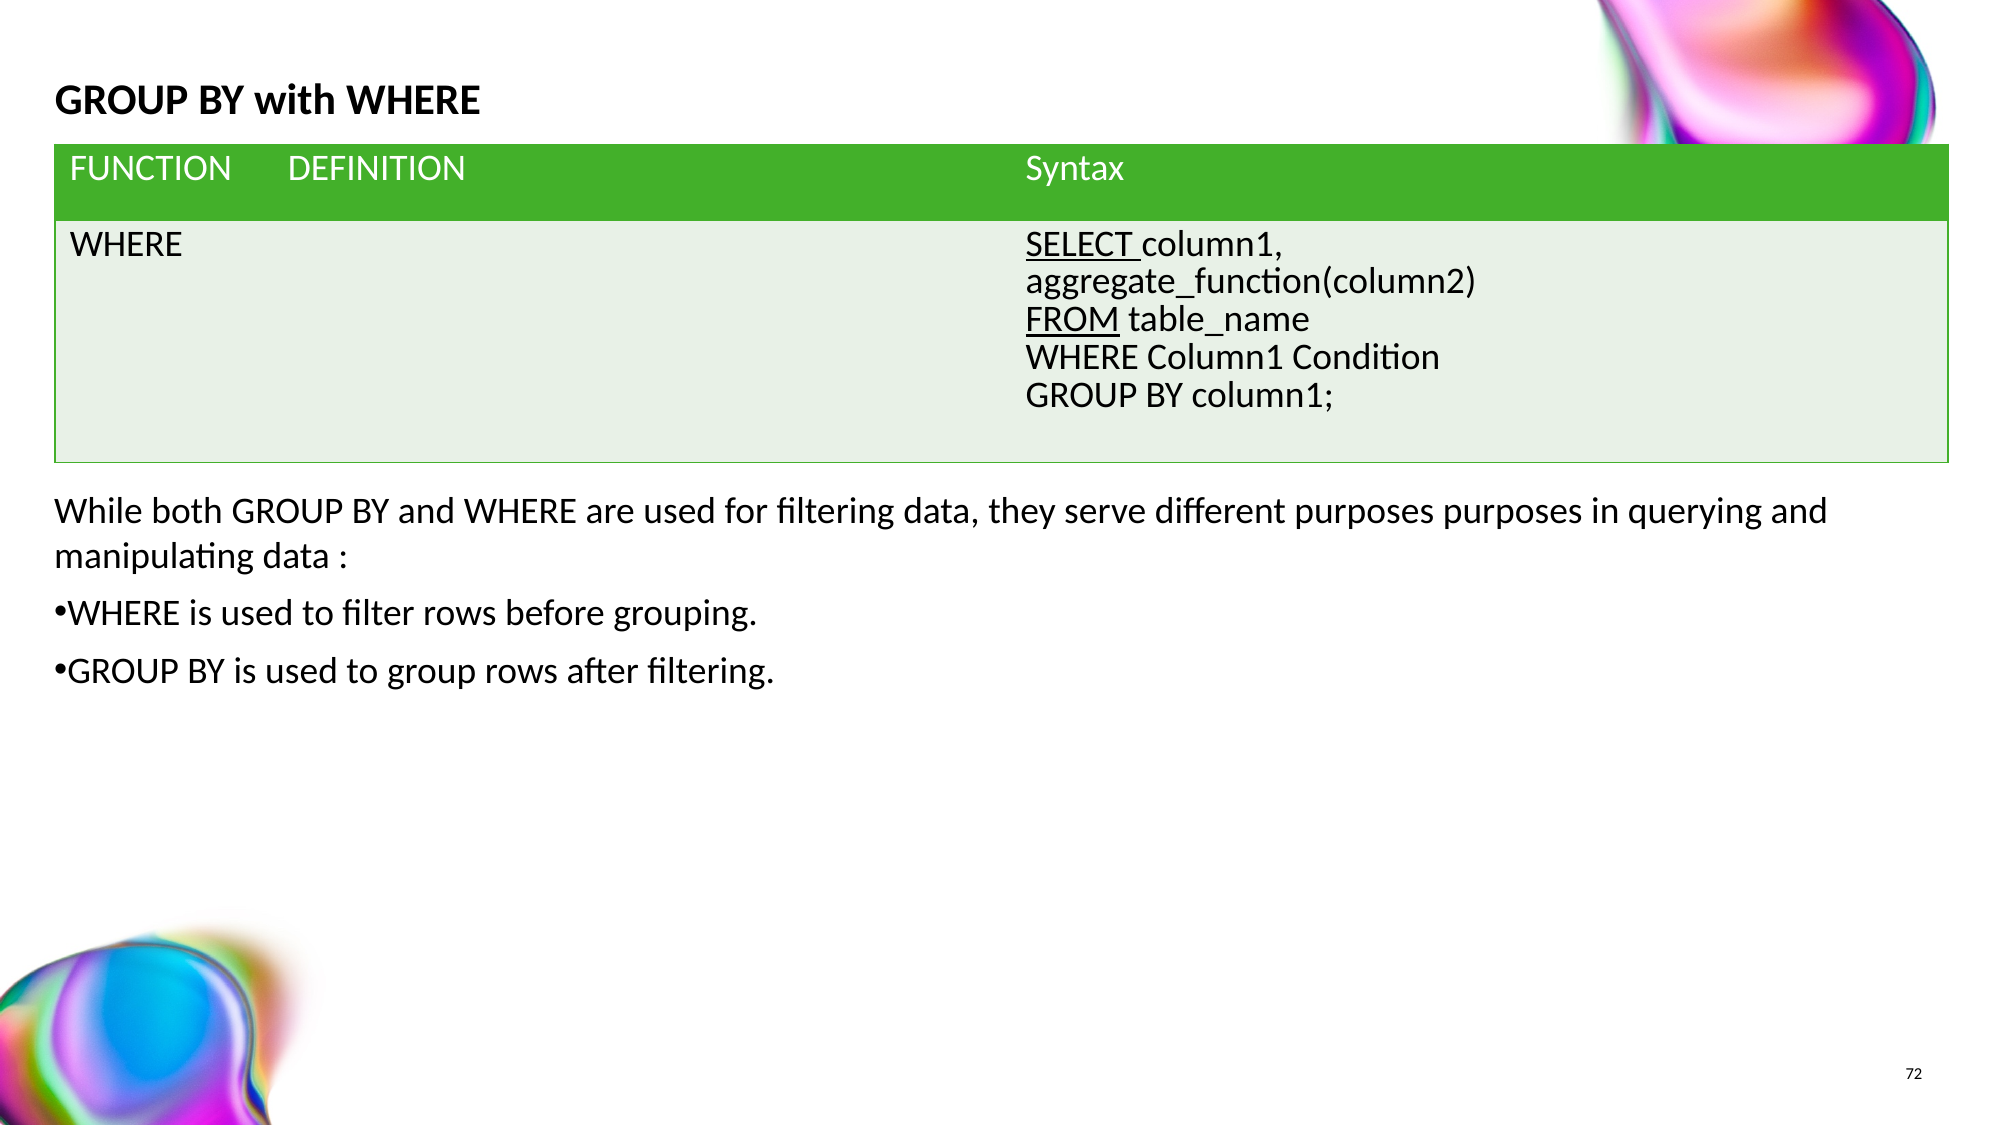

# GROUP BY with WHERE

| FUNCTION | DEFINITION | Syntax |
| --- | --- | --- |
| WHERE |  | SELECT column1,   aggregate\_function(column2)  FROM table\_name  WHERE Column1 Condition GROUP BY column1; |

While both GROUP BY and WHERE are used for filtering data, they serve different purposes purposes in querying and manipulating data :
WHERE is used to filter rows before grouping.
GROUP BY is used to group rows after filtering.